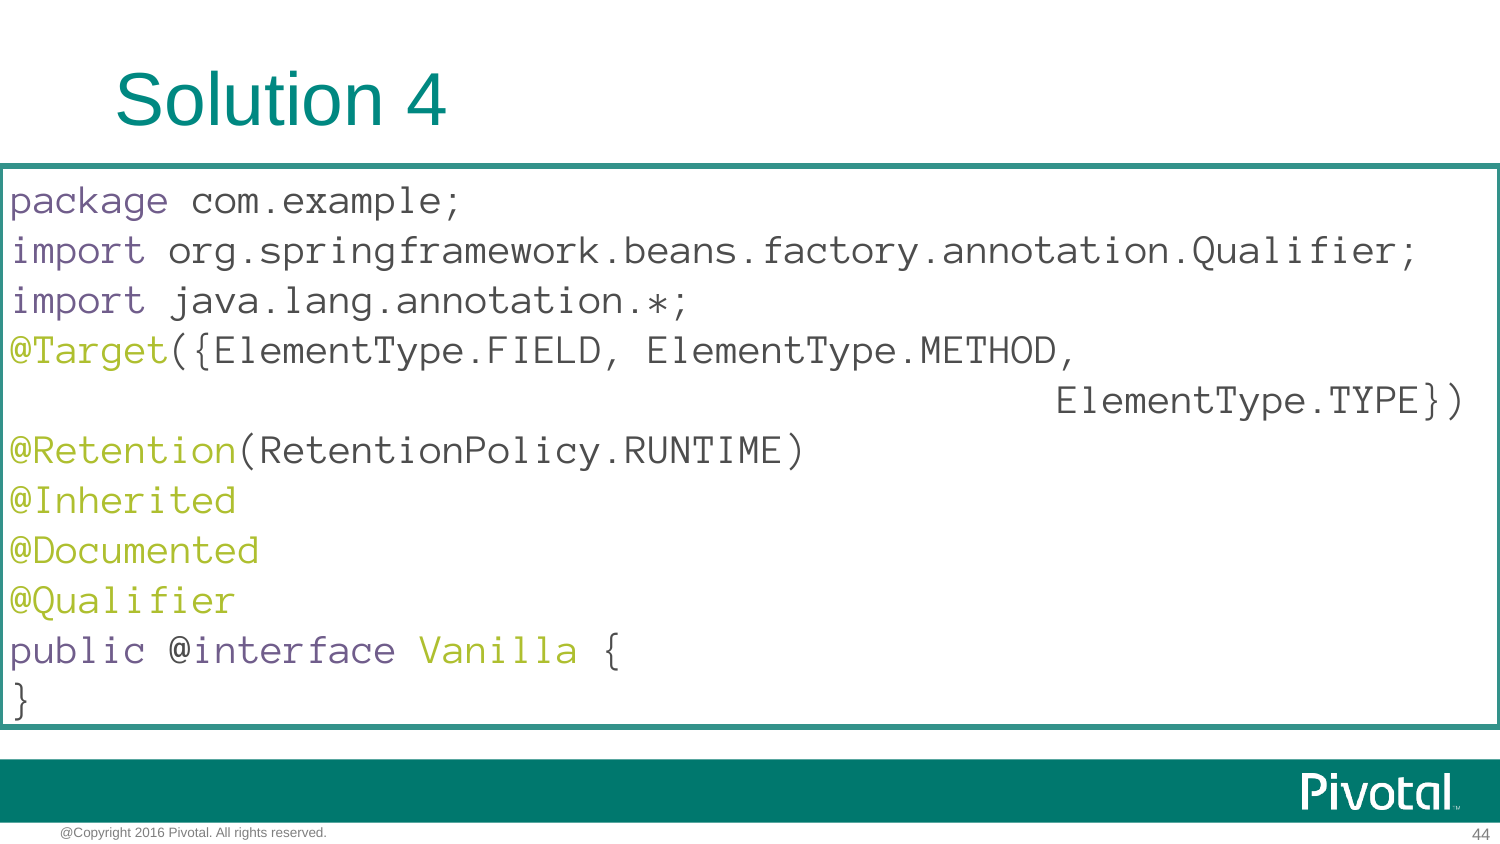

# Solution 4
package com.example;
import org.springframework.beans.factory.annotation.Qualifier;
import java.lang.annotation.*;
@Target({ElementType.FIELD, ElementType.METHOD,
                                              ElementType.TYPE})
@Retention(RetentionPolicy.RUNTIME)
@Inherited
@Documented
@Qualifier
public @interface Vanilla {
}